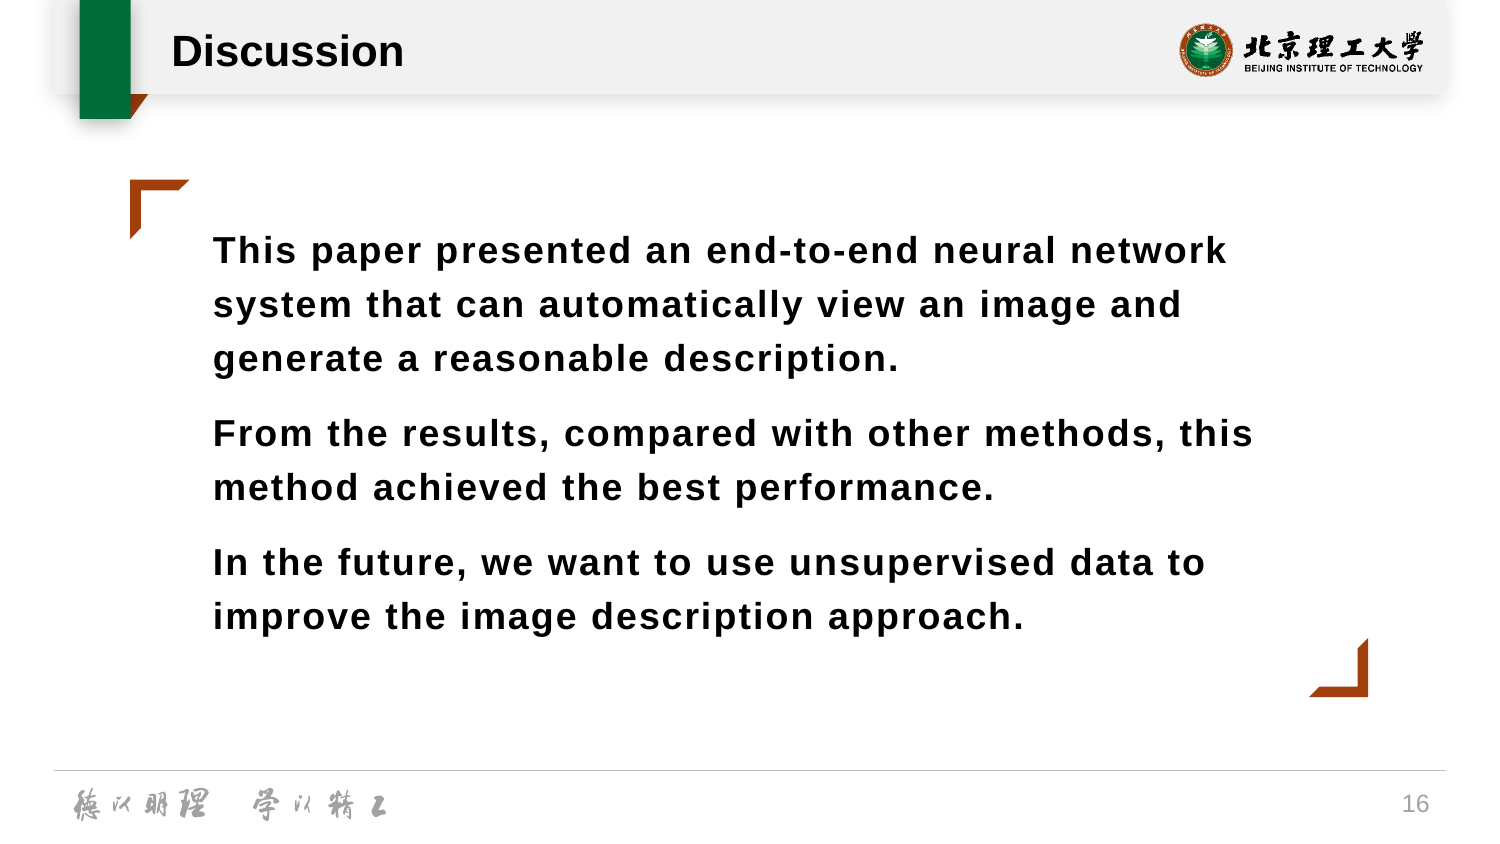

# Discussion

This paper presented an end-to-end neural network system that can automatically view an image and generate a reasonable description.
From the results, compared with other methods, this method achieved the best performance.
In the future, we want to use unsupervised data to improve the image description approach.